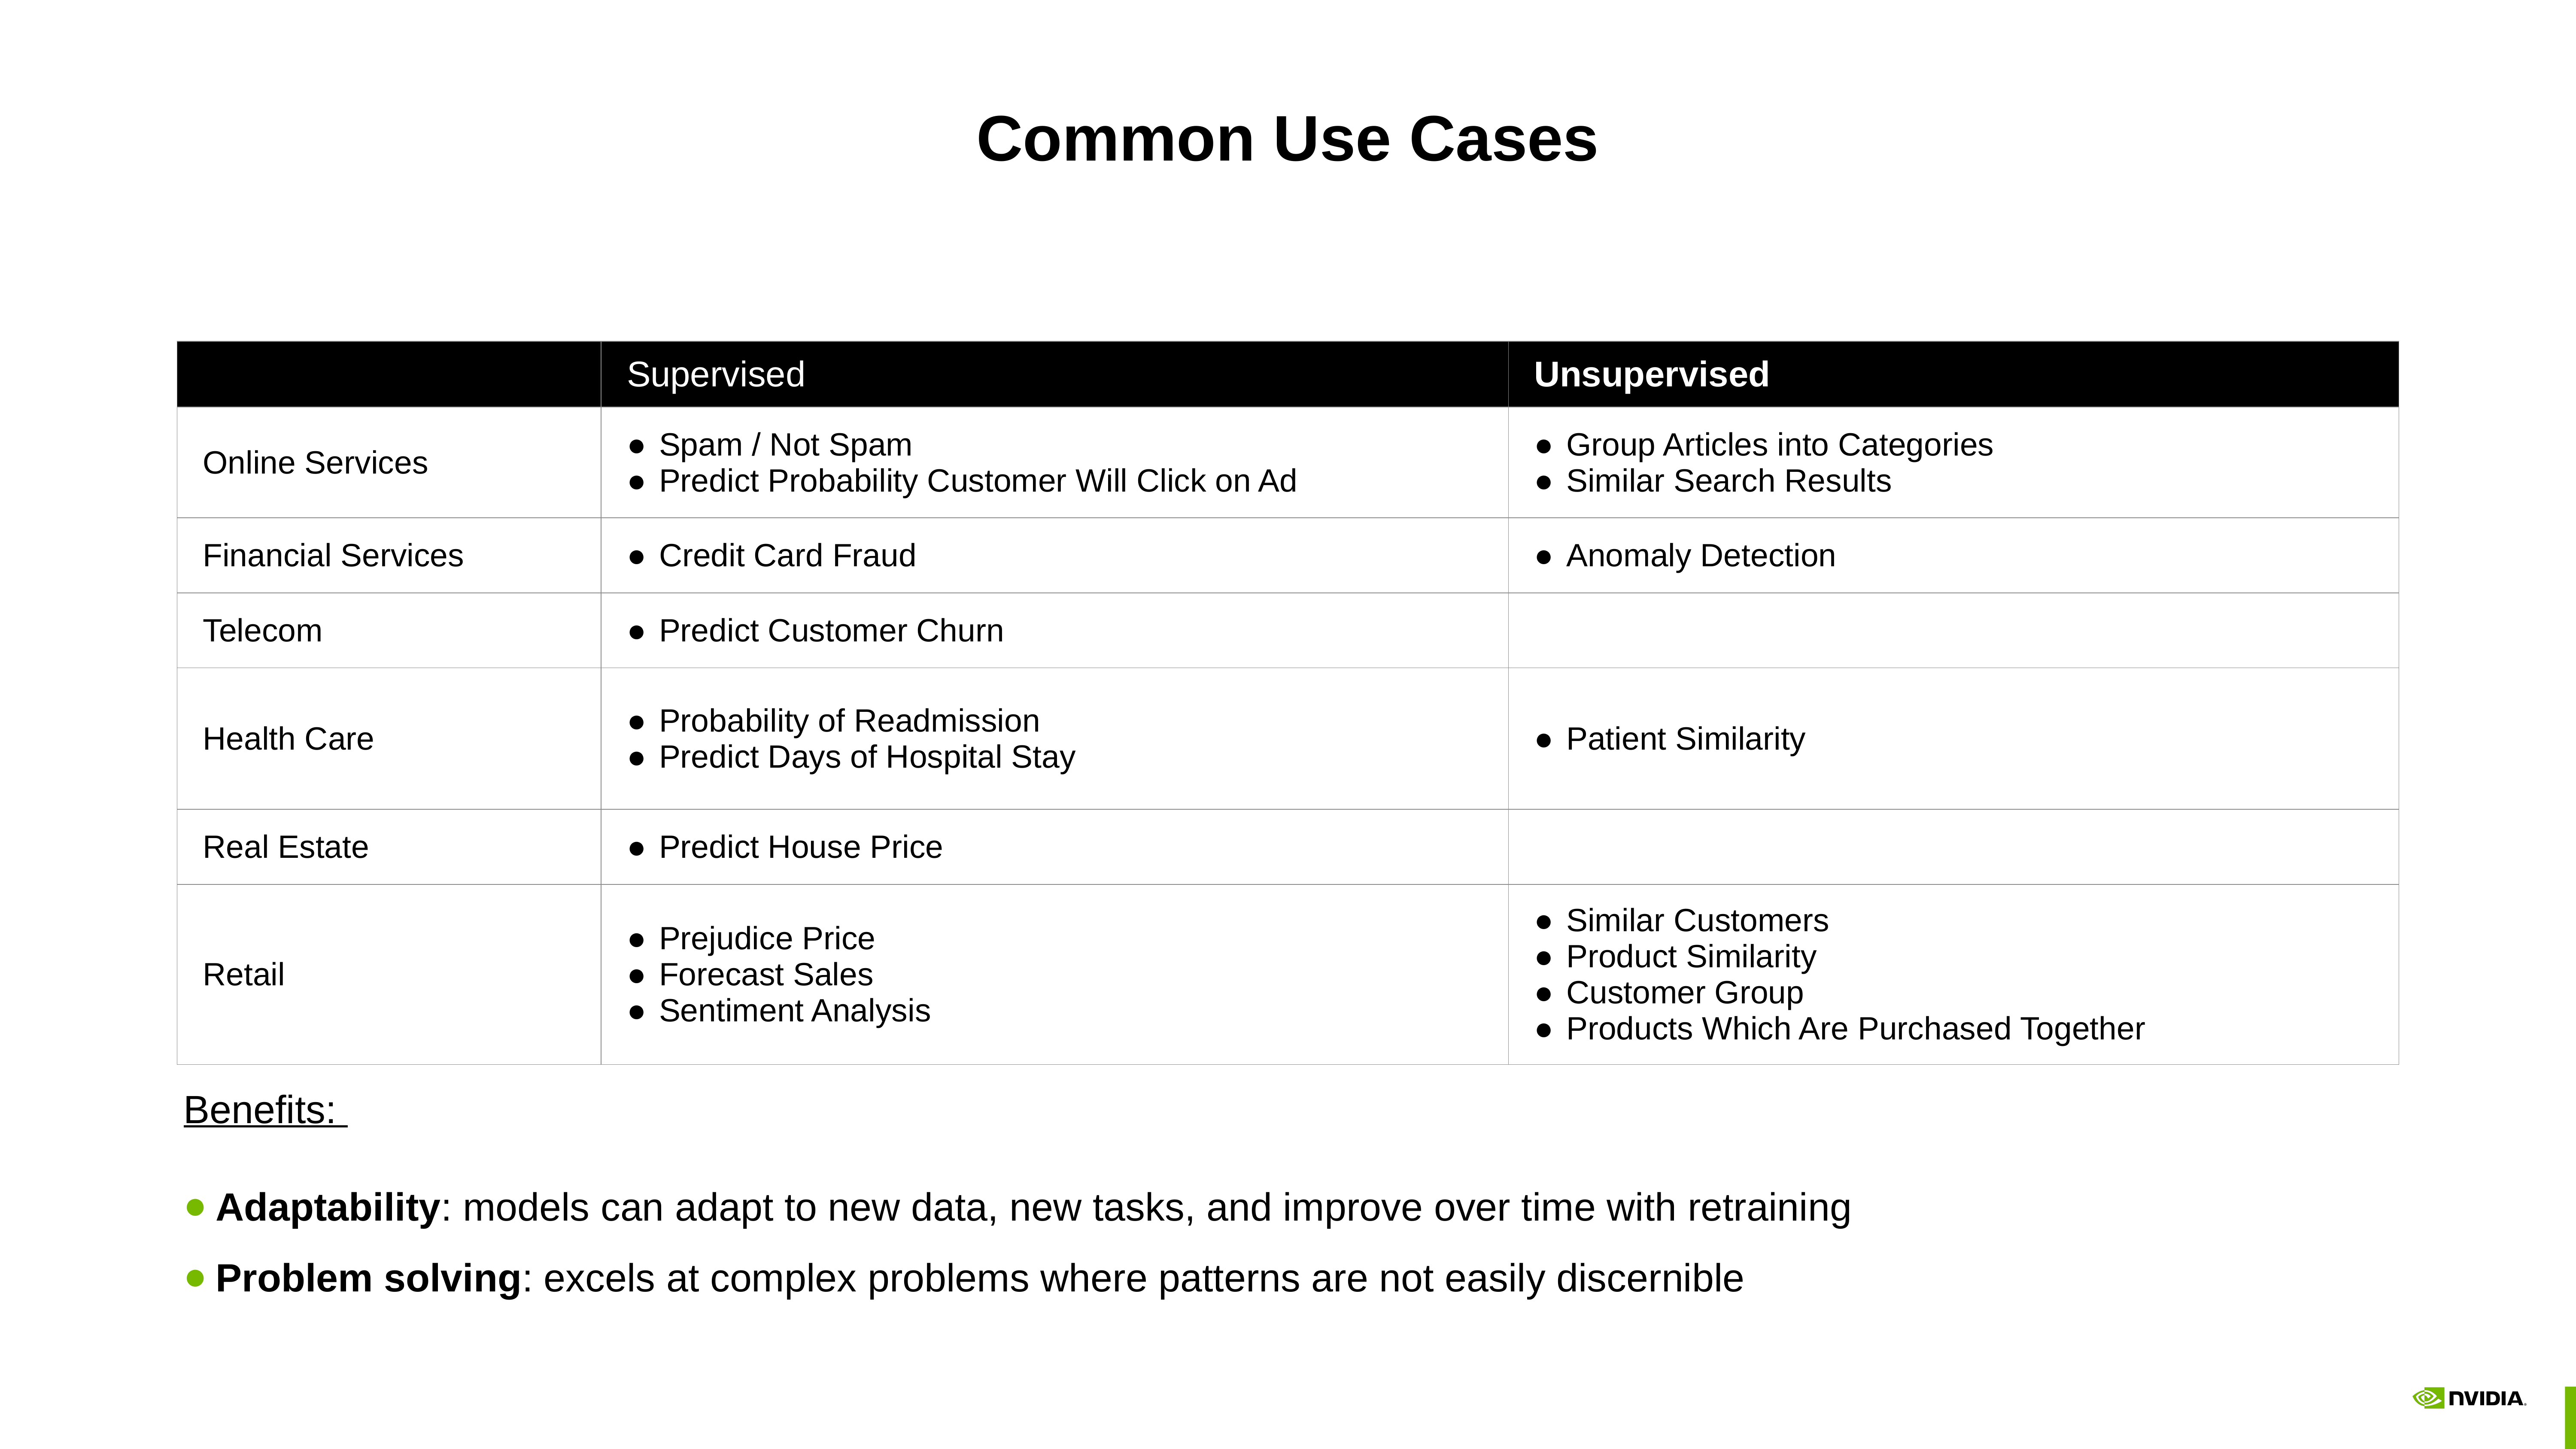

# Common Use Cases
Benefits:
Adaptability: models can adapt to new data, new tasks, and improve over time with retraining
Problem solving: excels at complex problems where patterns are not easily discernible
|  | Supervised | Unsupervised |  |
| --- | --- | --- | --- |
| Online Services | Spam / Not Spam Predict Probability Customer Will Click on Ad | Group Articles into Categories Similar Search Results |  |
| Financial Services | Credit Card Fraud | Anomaly Detection |  |
| Telecom | Predict Customer Churn |  |  |
| Health Care | Probability of Readmission Predict Days of Hospital Stay | Patient Similarity |  |
| Real Estate | Predict House Price |  |  |
| Retail | Prejudice Price Forecast Sales Sentiment Analysis | Similar Customers Product Similarity Customer Group Products Which Are Purchased Together |  |